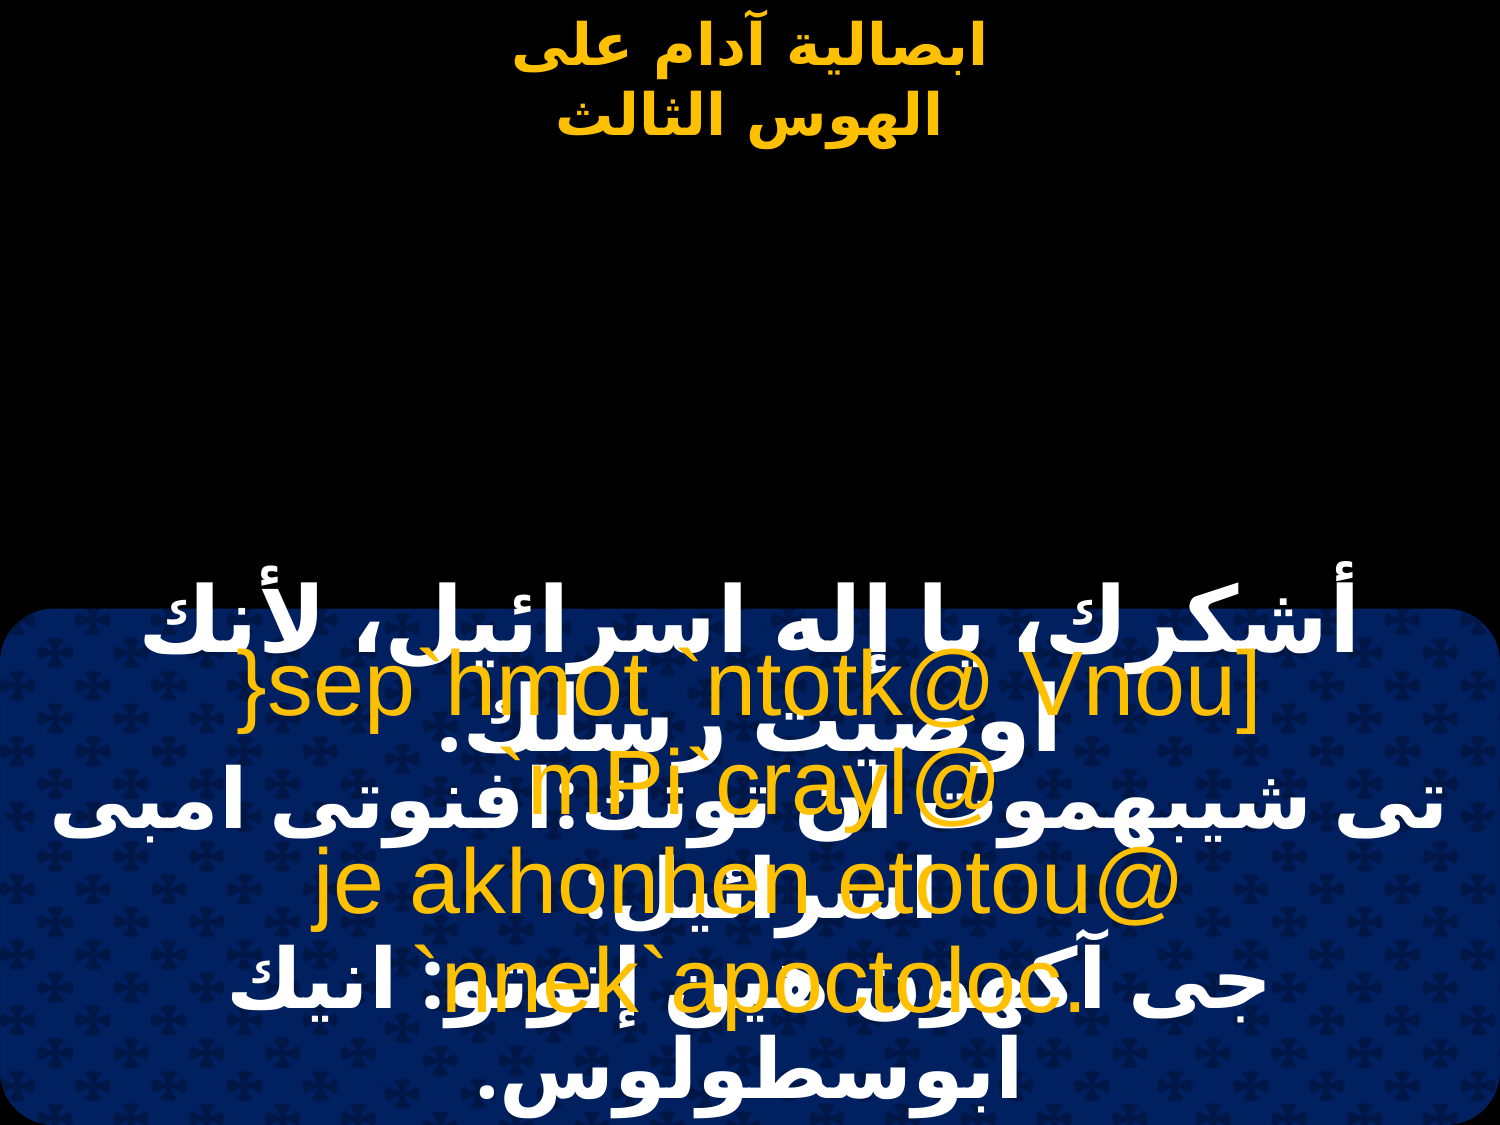

#
أشكرك، يا إله اسرائيل، لأنك اوصيت رسلك.
}sep`hmot `ntotk@ Vnou] `mPi`crayl@
je akhonhen etotou@ `nnek`apoctoloc.
تى شيبهموت ان توتك:افنوتى امبى اسرائيل:
جى آكهون هين إتوتو: انيك ابوسطولوس.